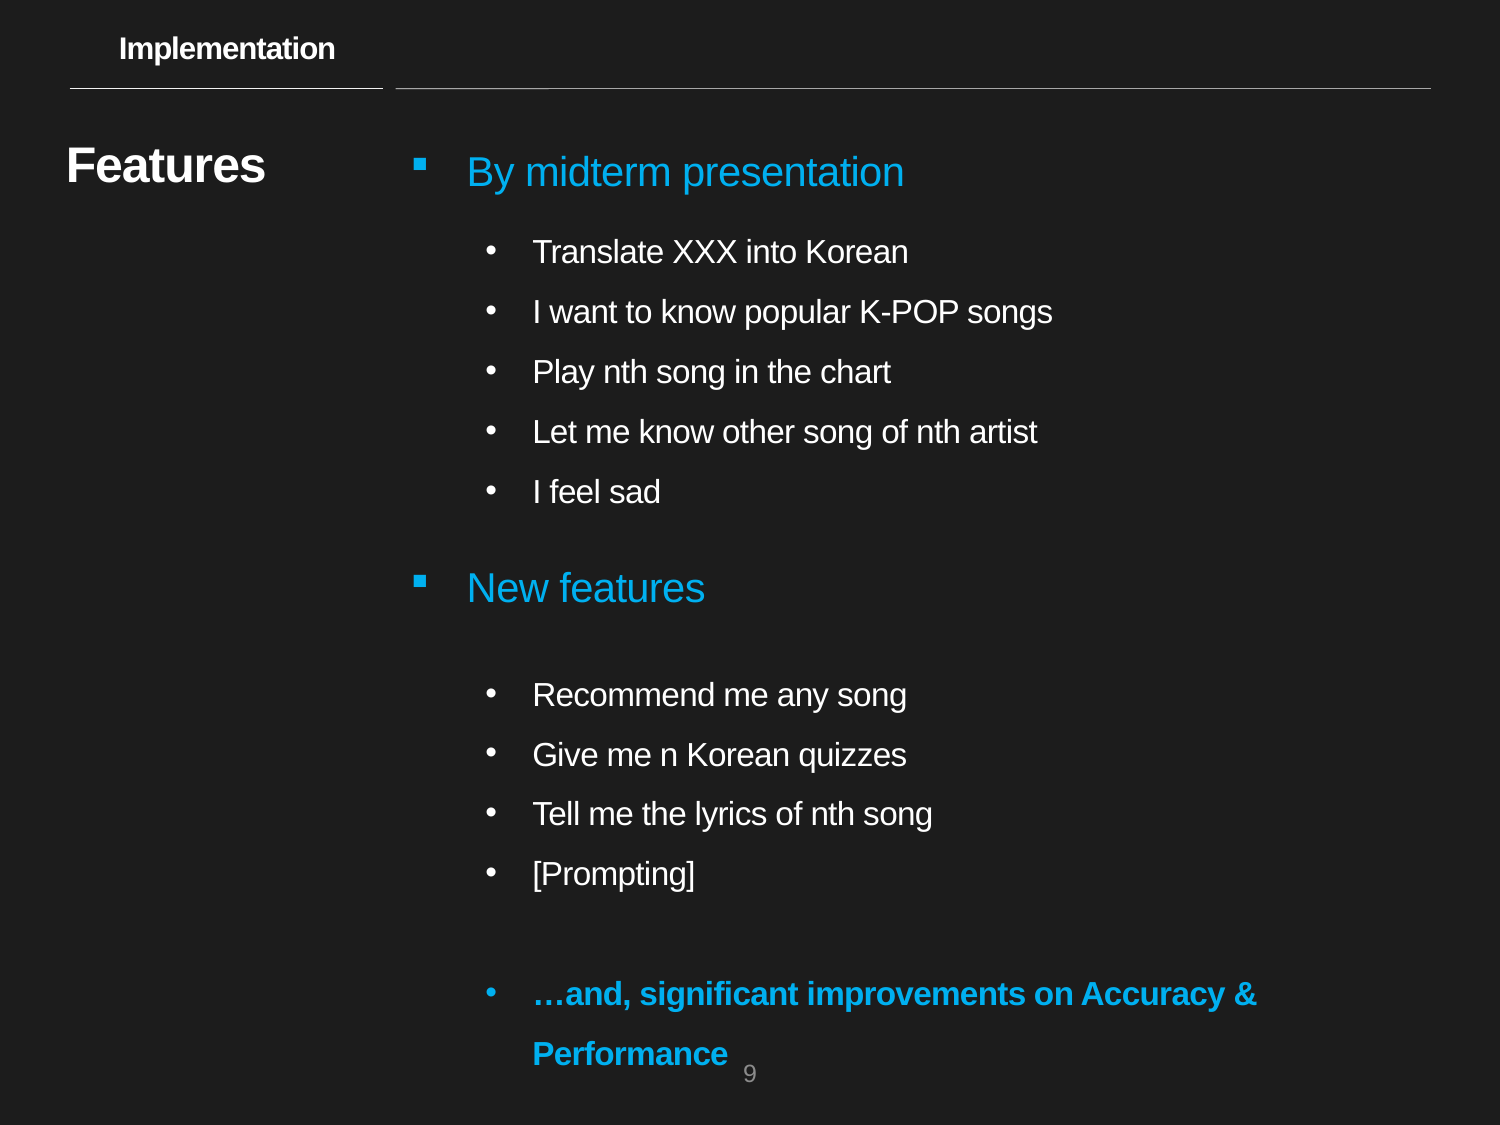

Implementation
# Features
By midterm presentation
Translate XXX into Korean
I want to know popular K-POP songs
Play nth song in the chart
Let me know other song of nth artist
I feel sad
New features
Recommend me any song
Give me n Korean quizzes
Tell me the lyrics of nth song
[Prompting]

…and, significant improvements on Accuracy & Performance
9